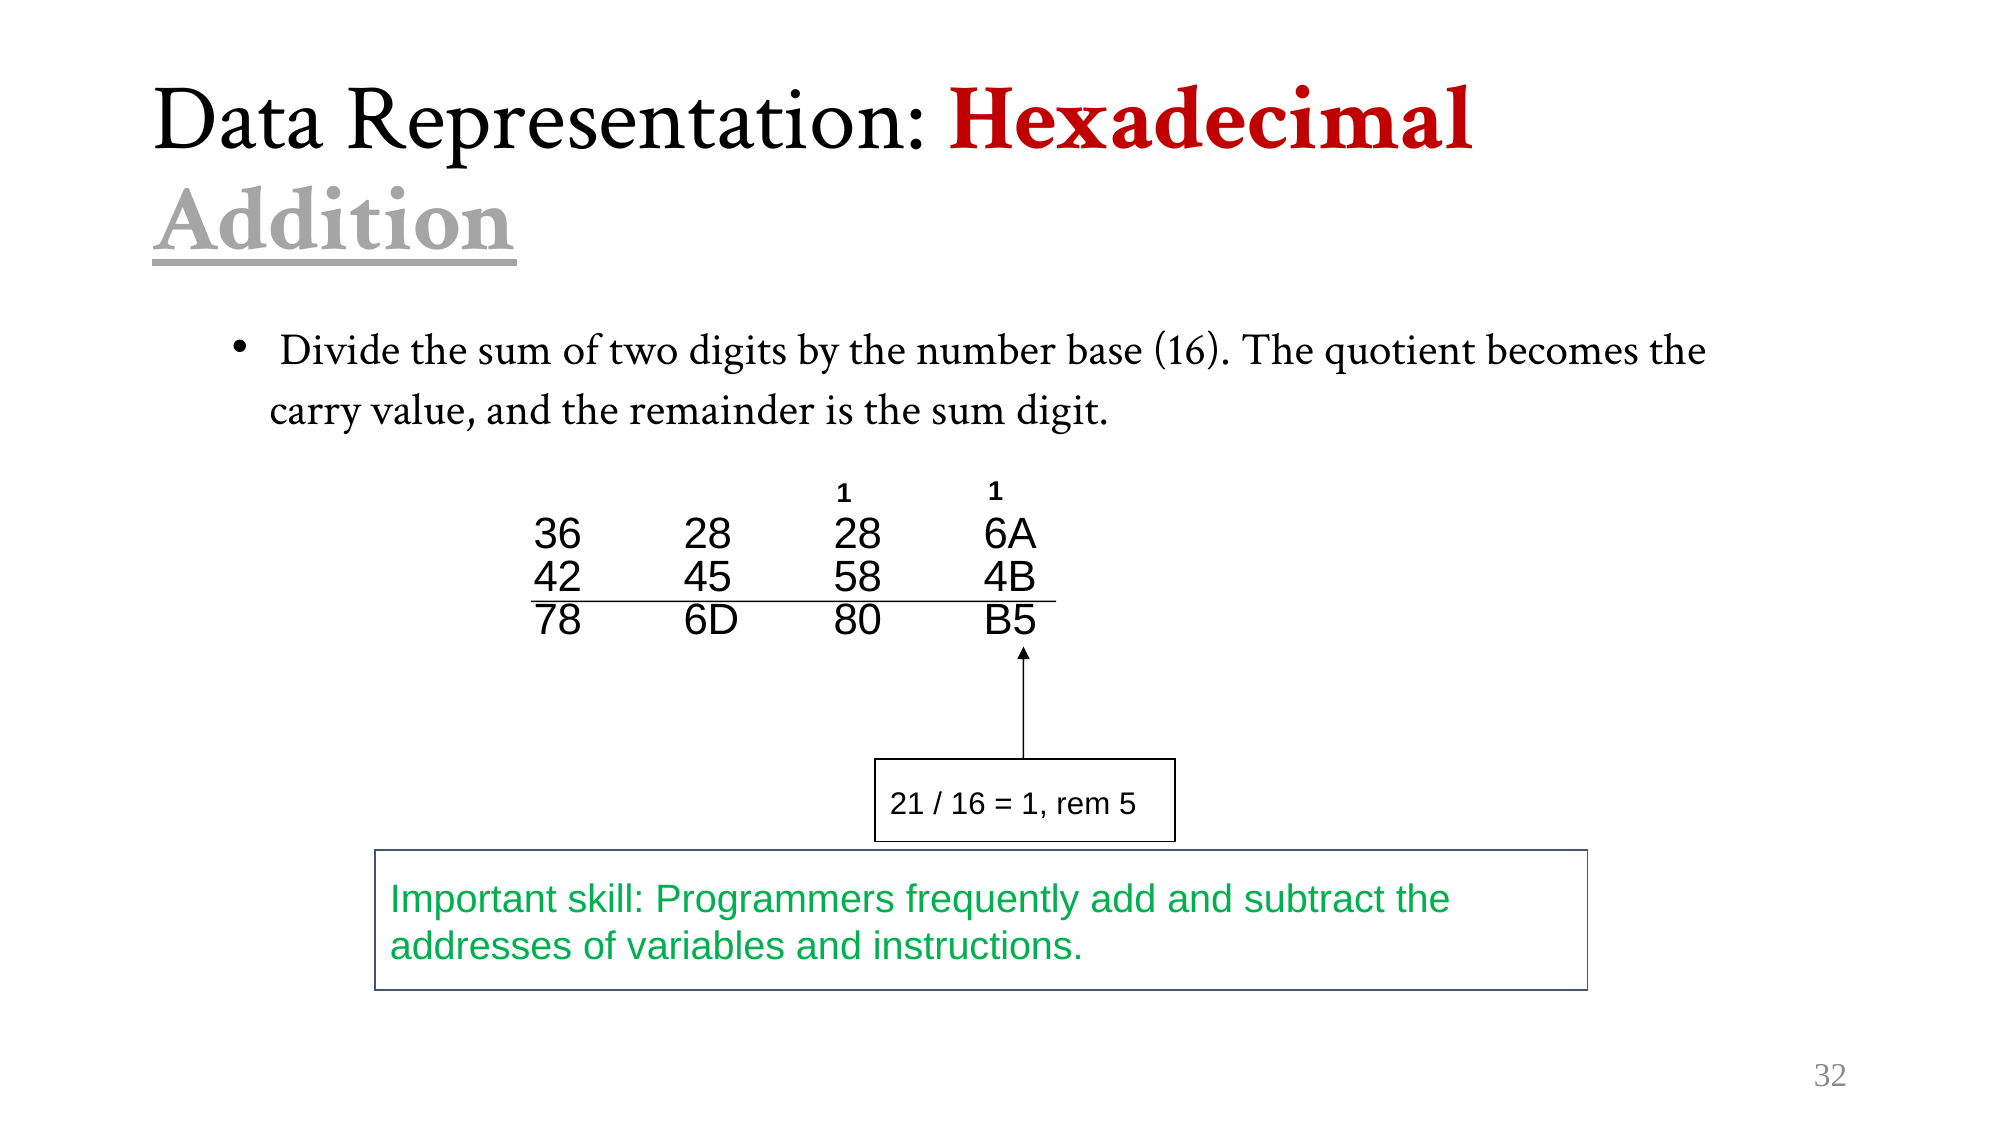

# Data Representation: Hexadecimal Addition
 Divide the sum of two digits by the number base (16). The quotient becomes the carry value, and the remainder is the sum digit.
1
1
36	28	28	6A
42	45	58	4B
78	6D	80	B5

21 / 16 = 1, rem 5
Important skill: Programmers frequently add and subtract the addresses of variables and instructions.
32